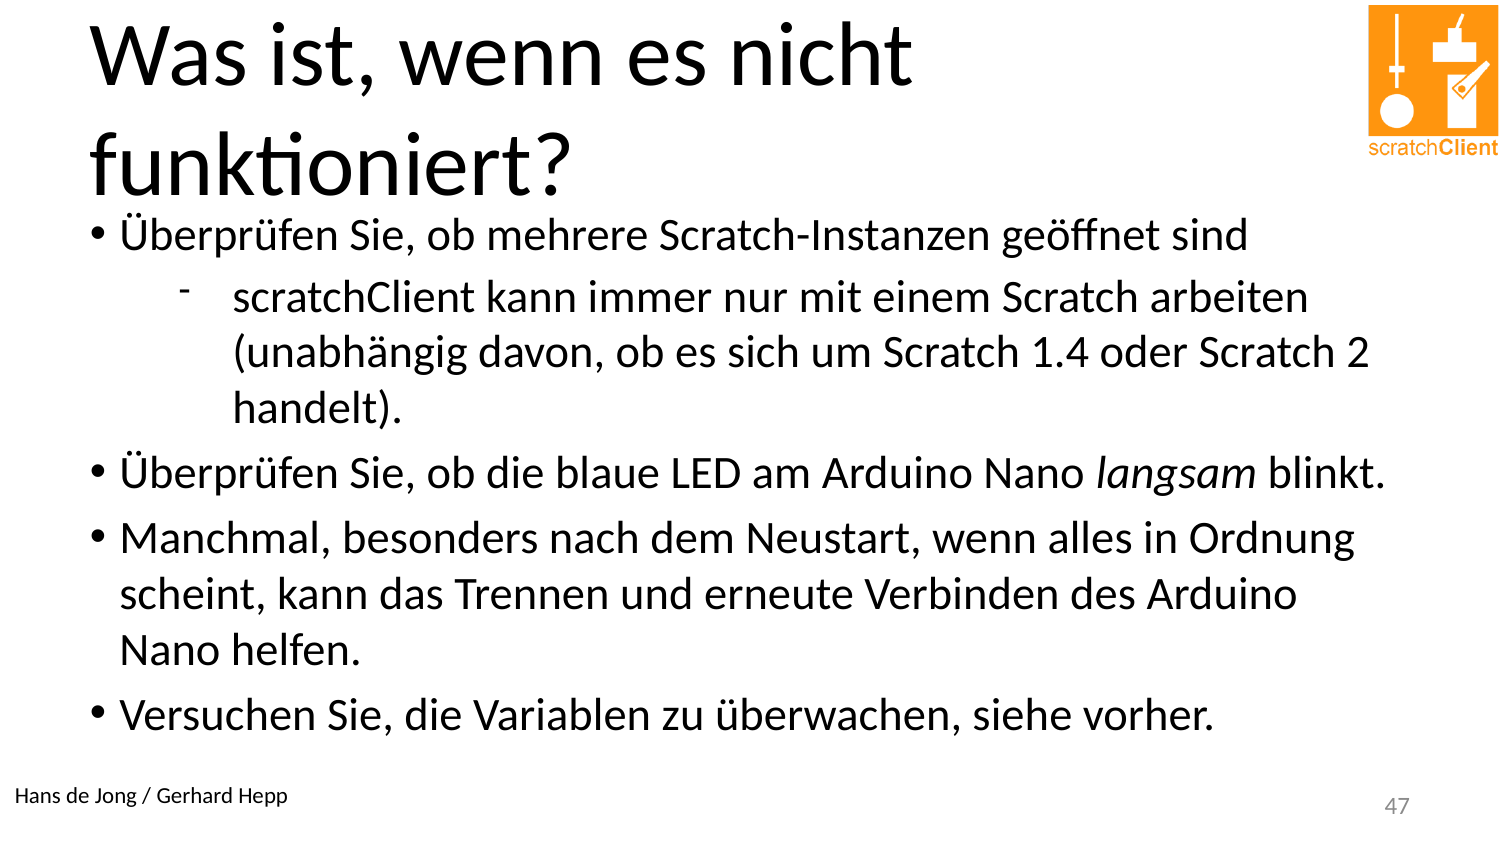

Was ist, wenn es nicht funktioniert?
Überprüfen Sie, ob mehrere Scratch-Instanzen geöffnet sind
scratchClient kann immer nur mit einem Scratch arbeiten (unabhängig davon, ob es sich um Scratch 1.4 oder Scratch 2 handelt).
Überprüfen Sie, ob die blaue LED am Arduino Nano langsam blinkt.
Manchmal, besonders nach dem Neustart, wenn alles in Ordnung scheint, kann das Trennen und erneute Verbinden des Arduino Nano helfen.
Versuchen Sie, die Variablen zu überwachen, siehe vorher.
47